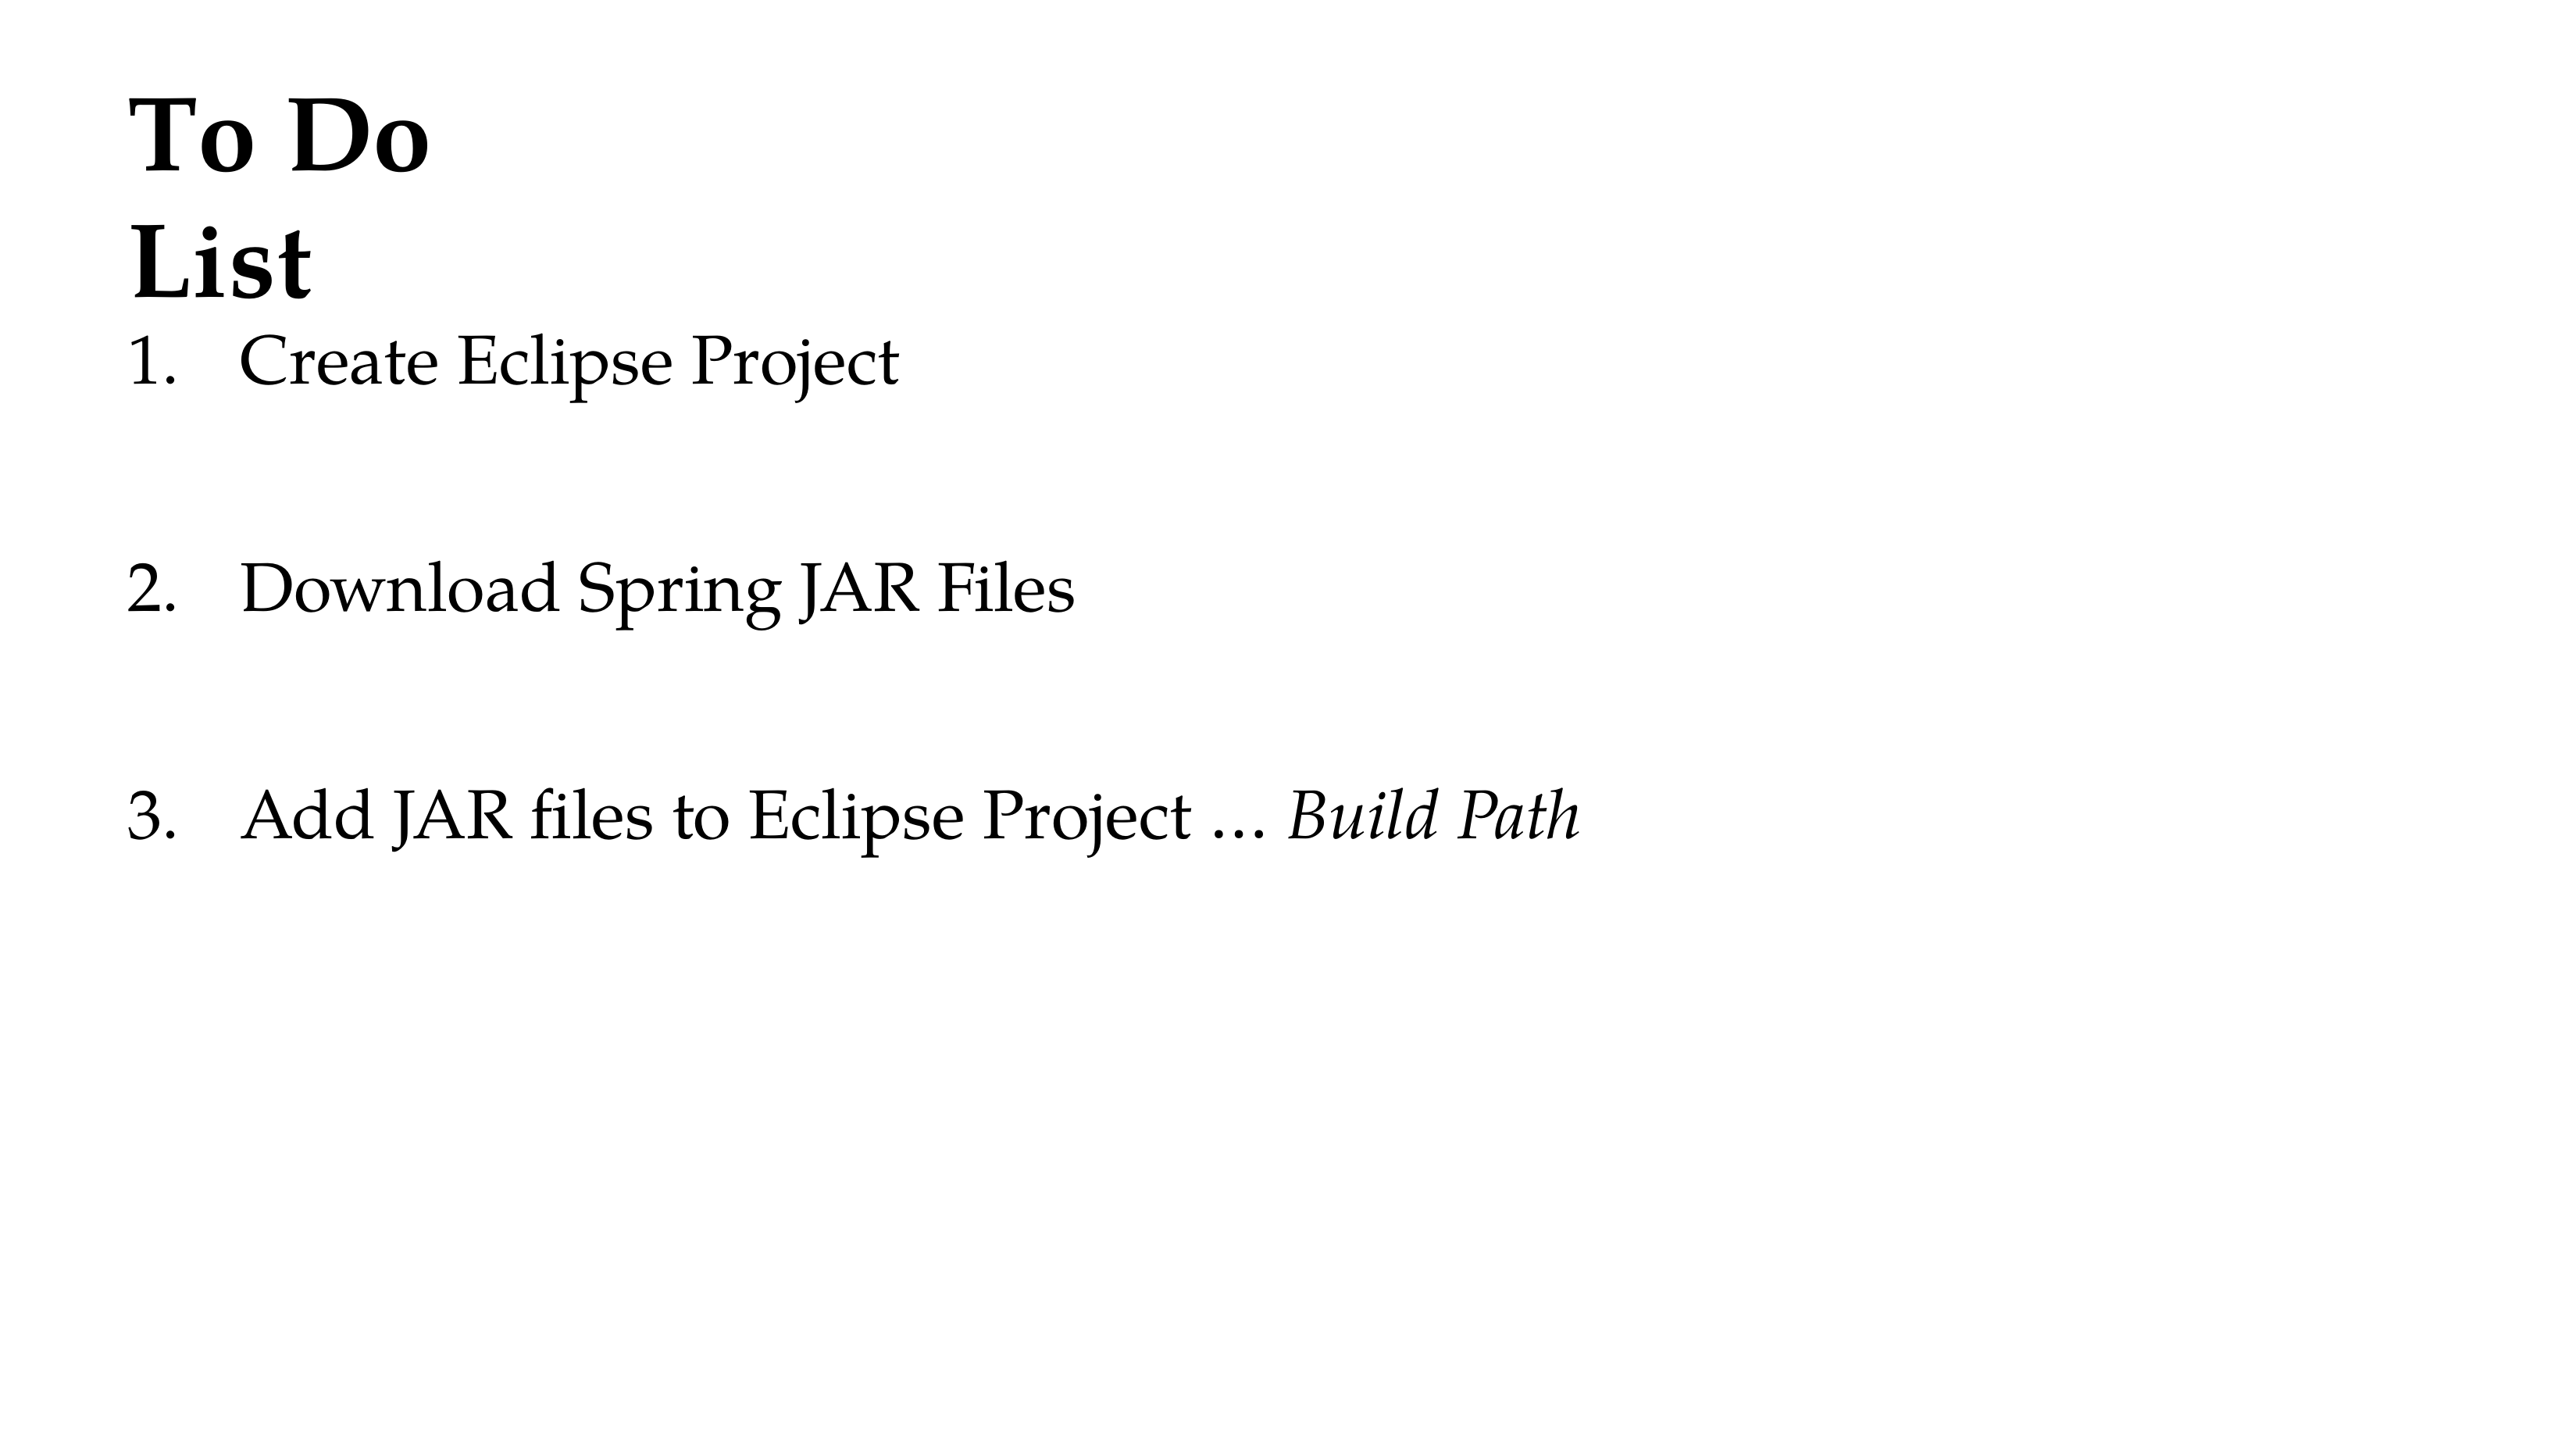

# To Do List
Create Eclipse Project

Download Spring JAR Files

Add JAR files to Eclipse Project … Build Path